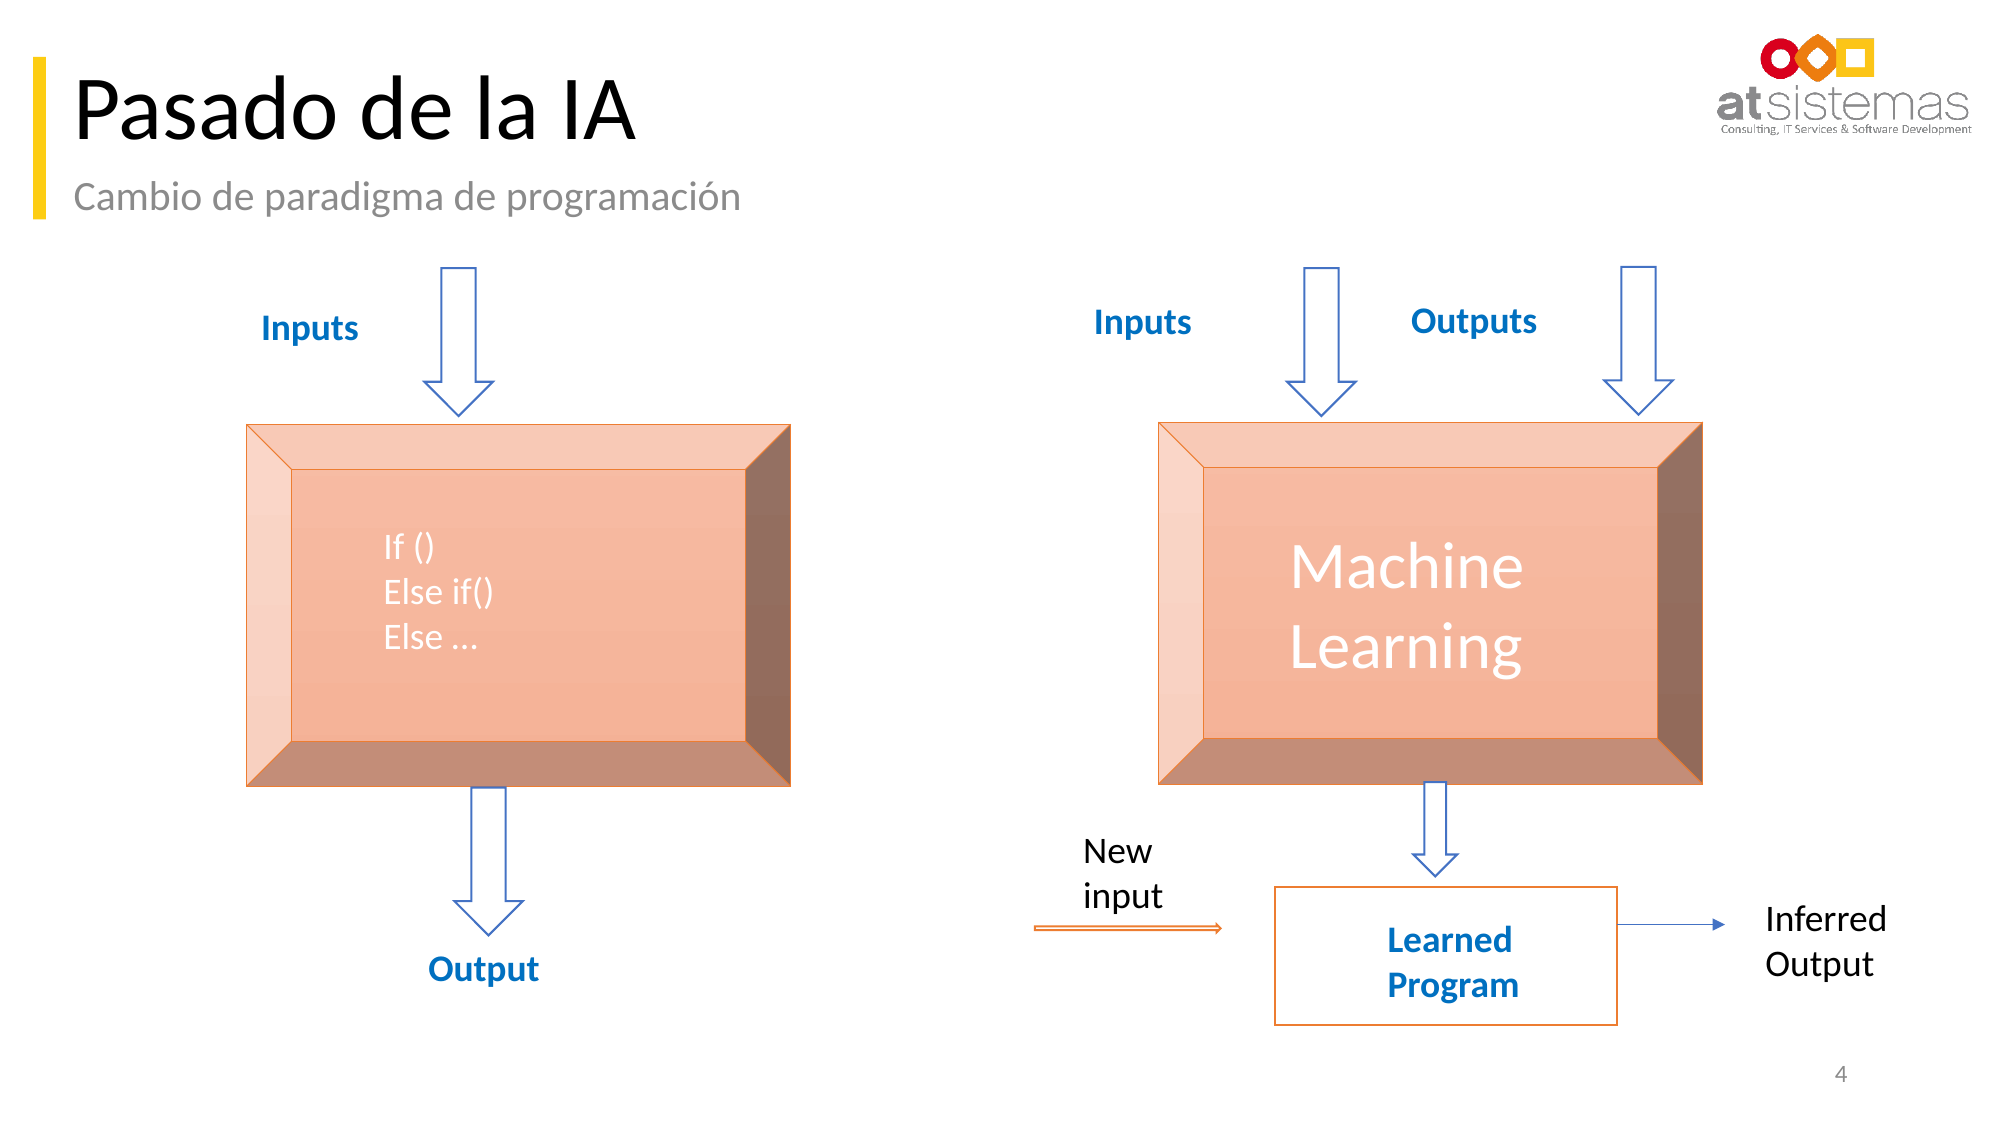

# Pasado de la IA
Cambio de paradigma de programación

Outputs
Inputs
Inputs

If ()
Else if()
Else …
Machine Learning

New input

Inferred Output
Learned Program

Output
4